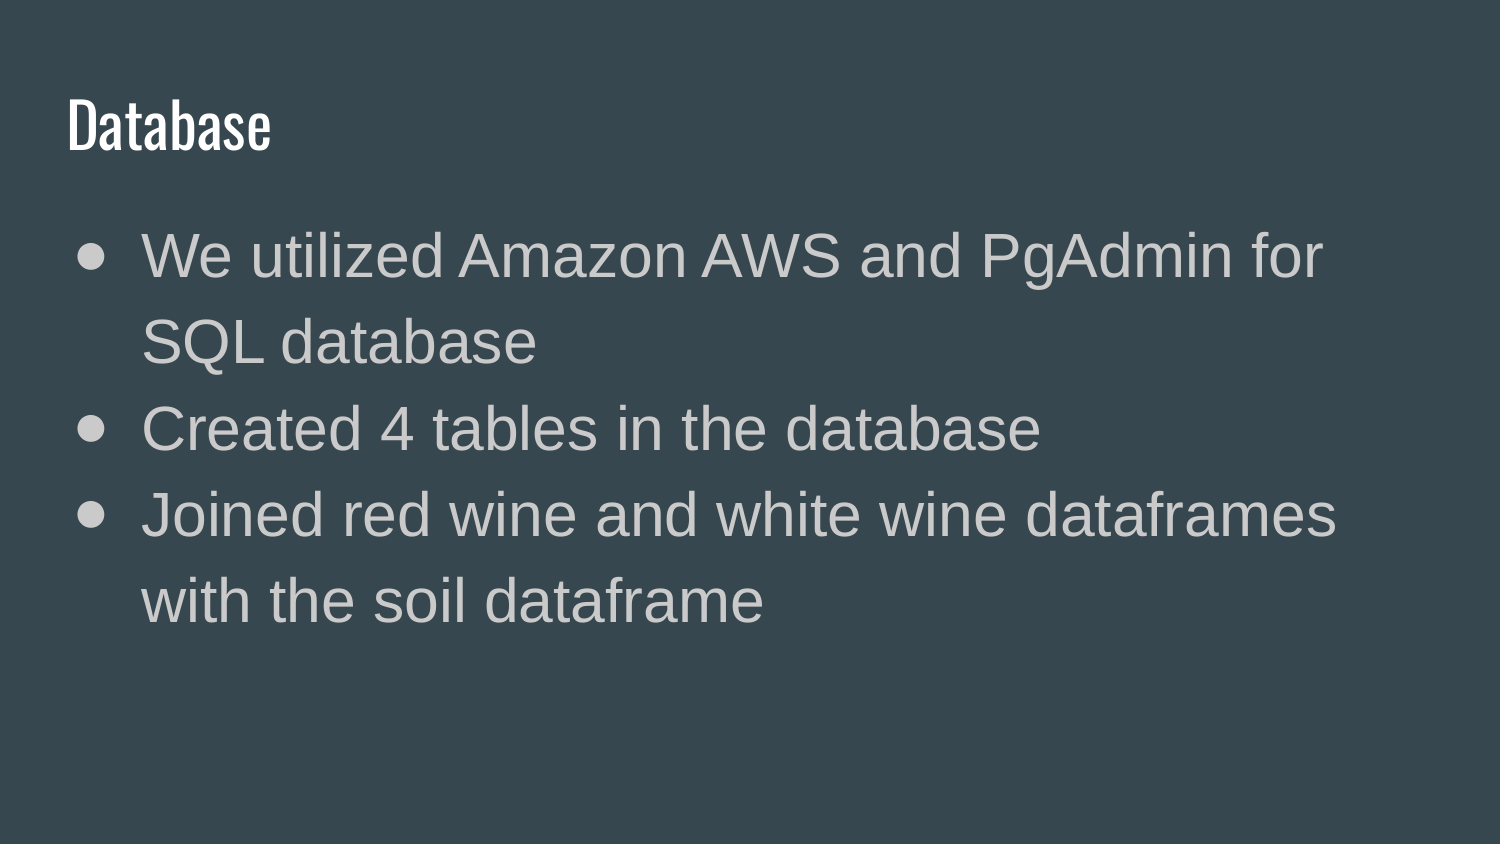

# Database
We utilized Amazon AWS and PgAdmin for SQL database
Created 4 tables in the database
Joined red wine and white wine dataframes with the soil dataframe